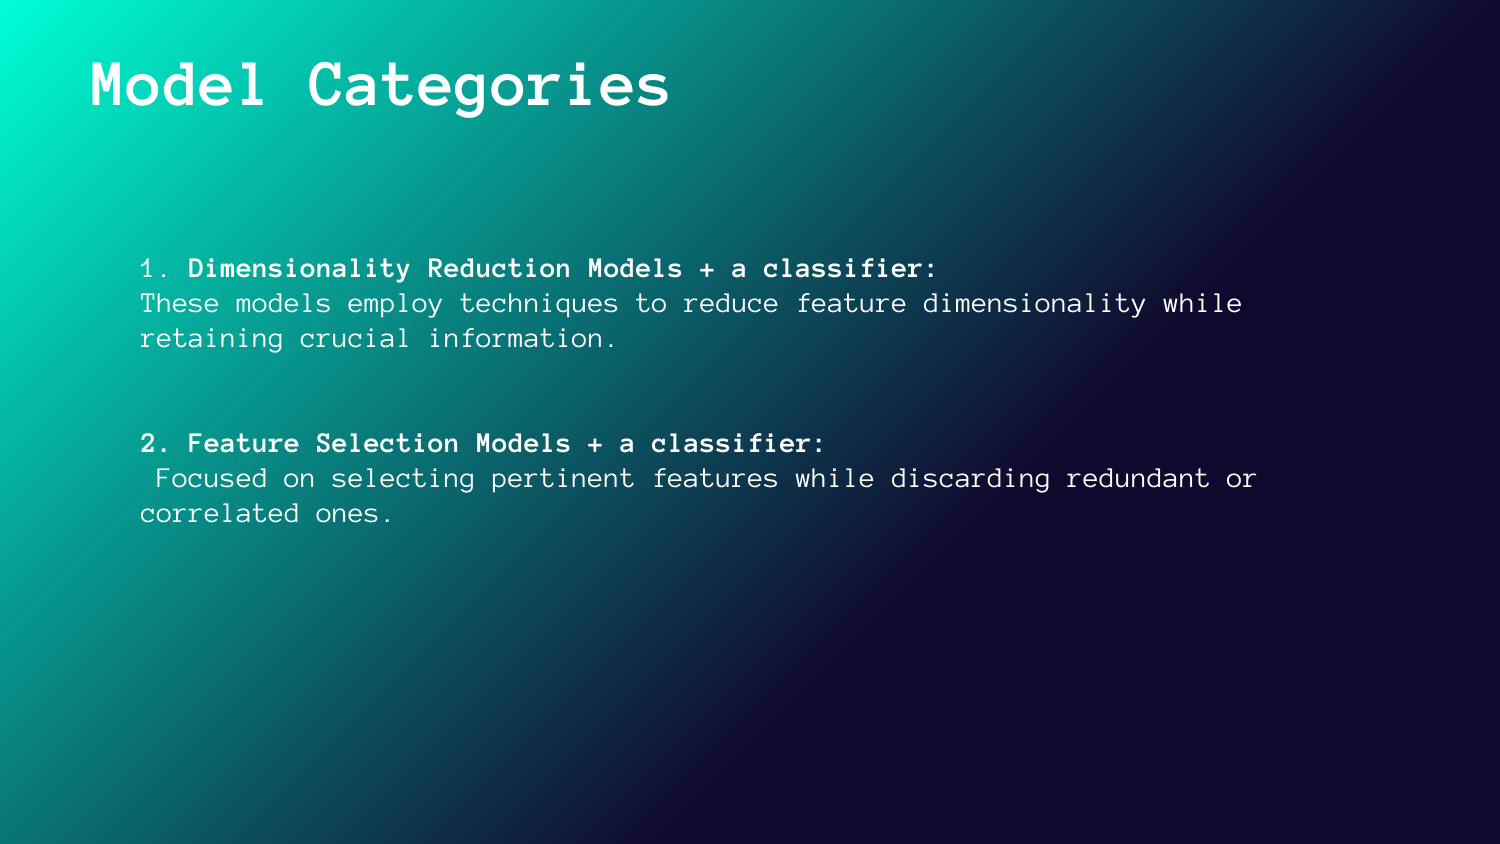

Model Categories
1. Dimensionality Reduction Models + a classifier:
These models employ techniques to reduce feature dimensionality while retaining crucial information.

2. Feature Selection Models + a classifier:
 Focused on selecting pertinent features while discarding redundant or correlated ones.